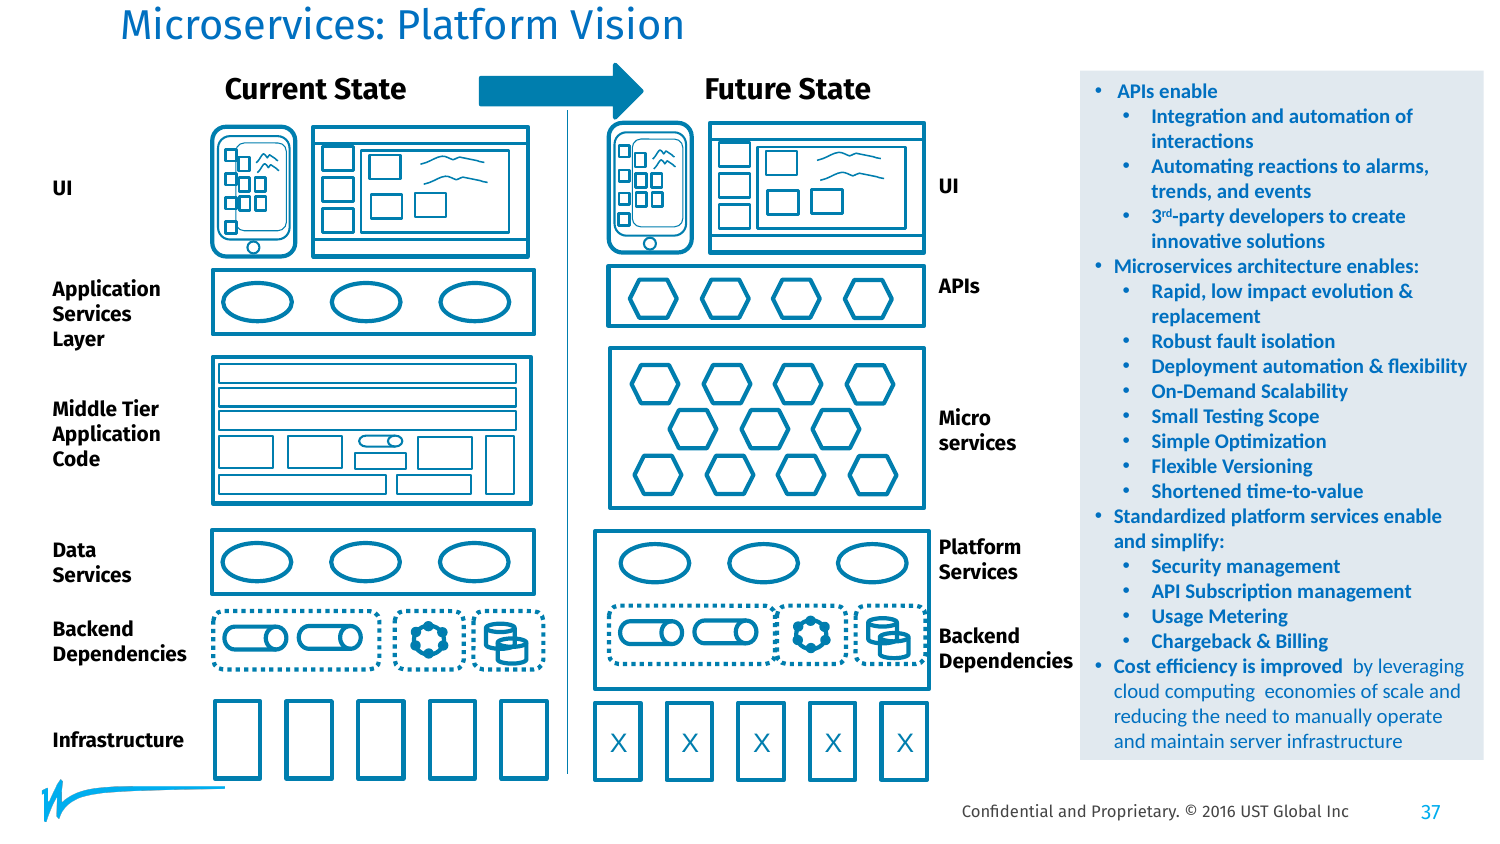

# Microservices: Platform Vision
Current State
Future State

APIs enable
Integration and automation of interactions
Automating reactions to alarms, trends, and events
3rd-party developers to create innovative solutions
Microservices architecture enables:
Rapid, low impact evolution & replacement
Robust fault isolation
Deployment automation & flexibility
On-Demand Scalability
Small Testing Scope
Simple Optimization
Flexible Versioning
Shortened time-to-value
Standardized platform services enable and simplify:
Security management
API Subscription management
Usage Metering
Chargeback & Billing
Cost efficiency is improved  by leveraging cloud computing  economies of scale and reducing the need to manually operate and maintain server infrastructure

UI
UI

APIs
Application
Services
Layer

Middle Tier
Application
Code
Micro
services

Platform Services
Data
Services

Backend
Dependencies

Backend
Dependencies

X
X
X
X
X
Infrastructure